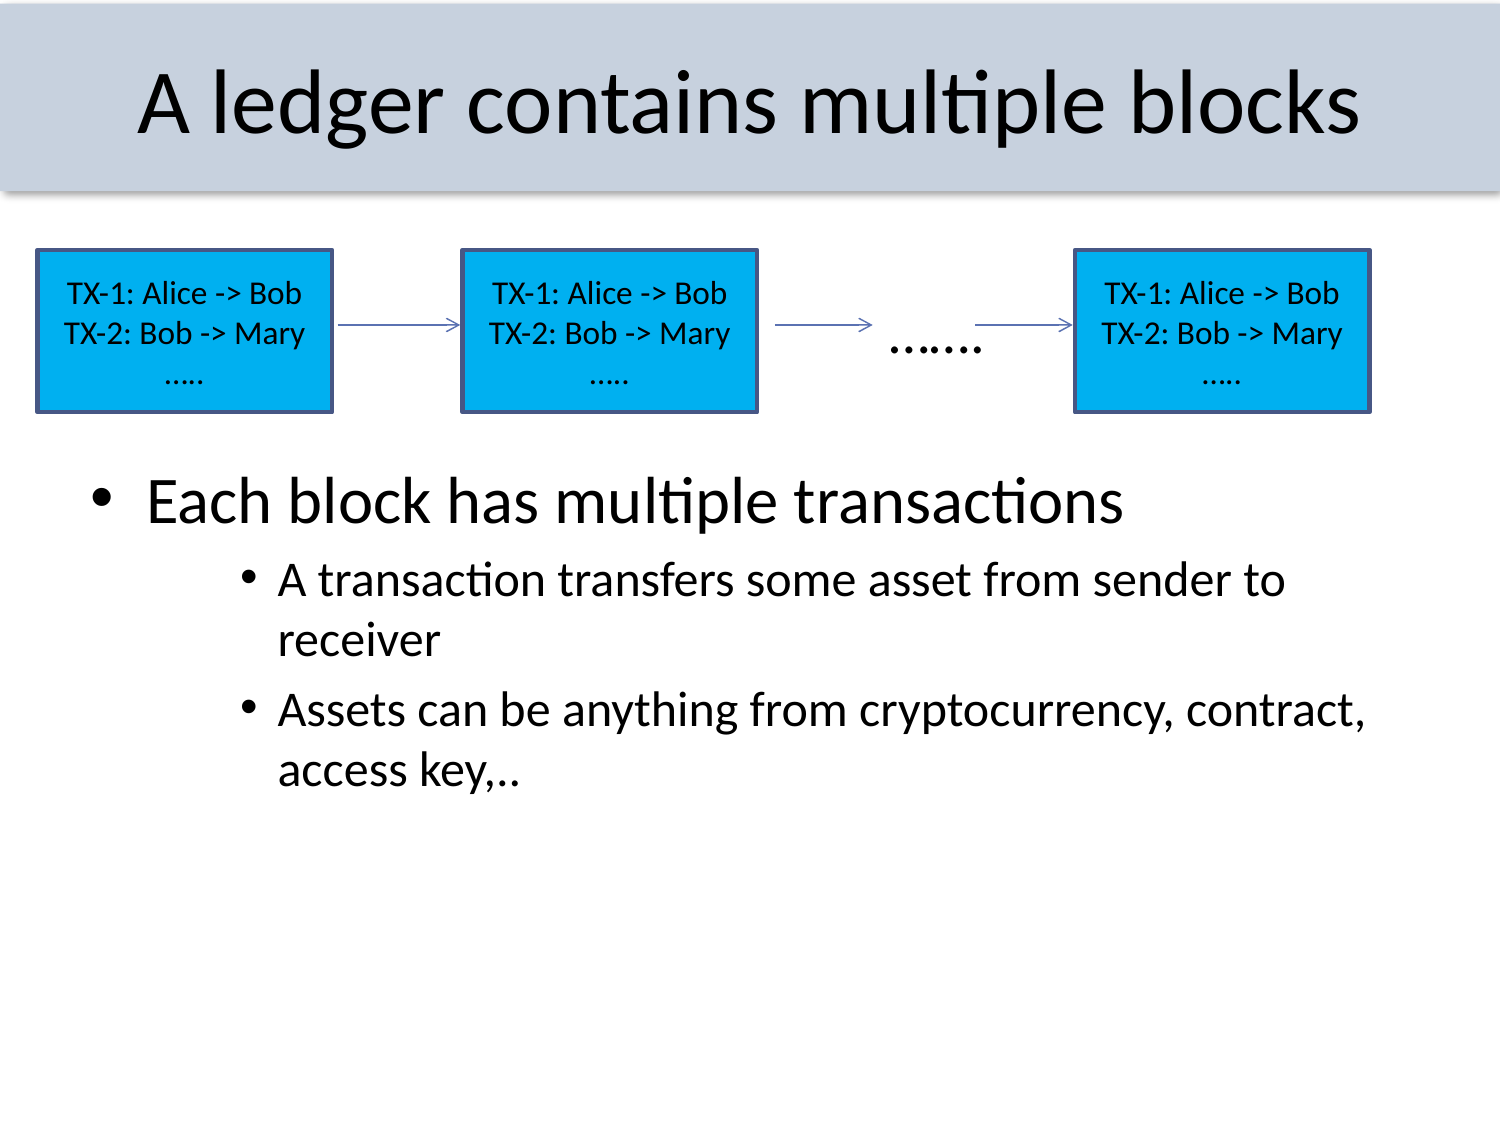

# A ledger contains multiple blocks
TX-1: Alice -> Bob
TX-2: Bob -> Mary
…..
TX-1: Alice -> Bob
TX-2: Bob -> Mary
…..
TX-1: Alice -> Bob
TX-2: Bob -> Mary
…..

Each block has multiple transactions
A transaction transfers some asset from sender to receiver
Assets can be anything from cryptocurrency, contract, access key,..
…….